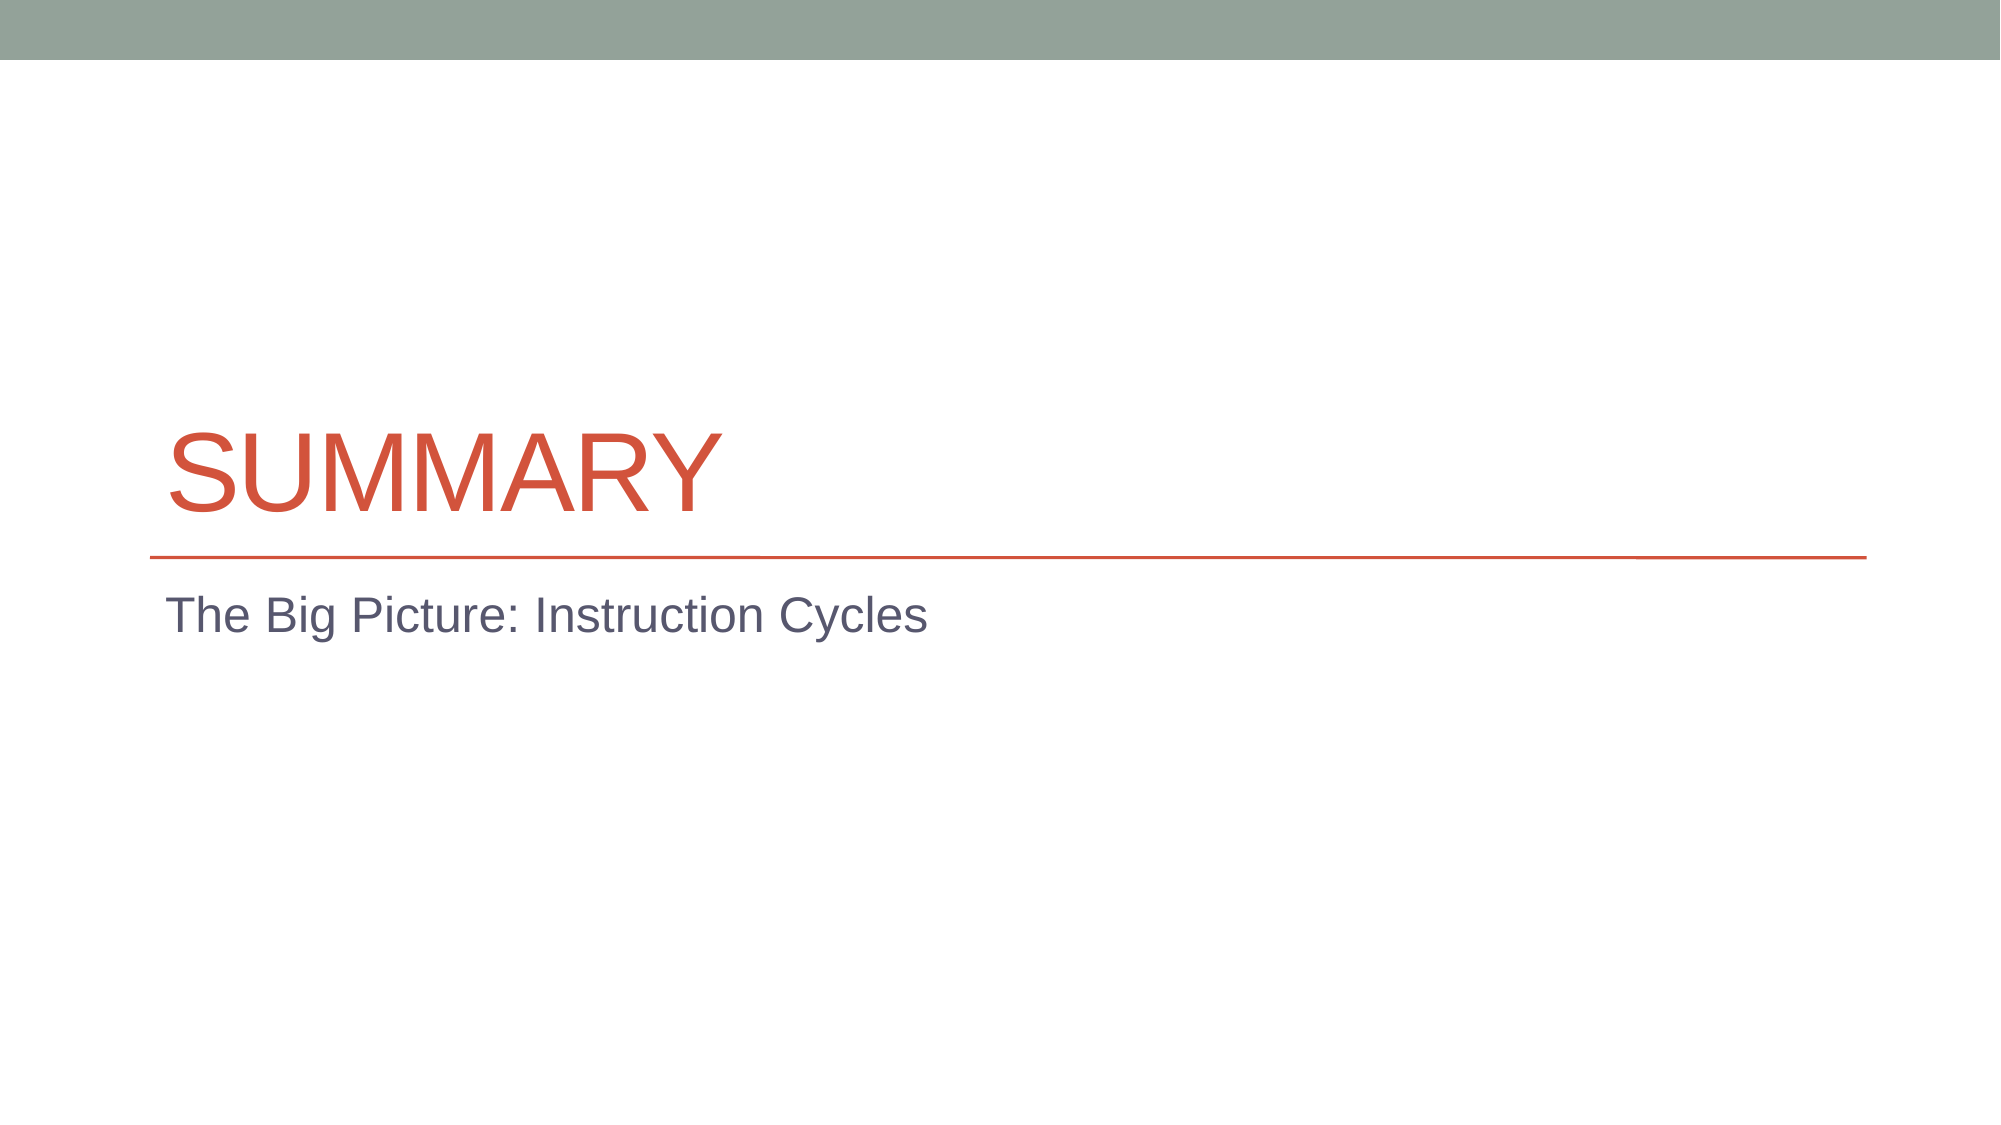

# summary
The Big Picture: Instruction Cycles